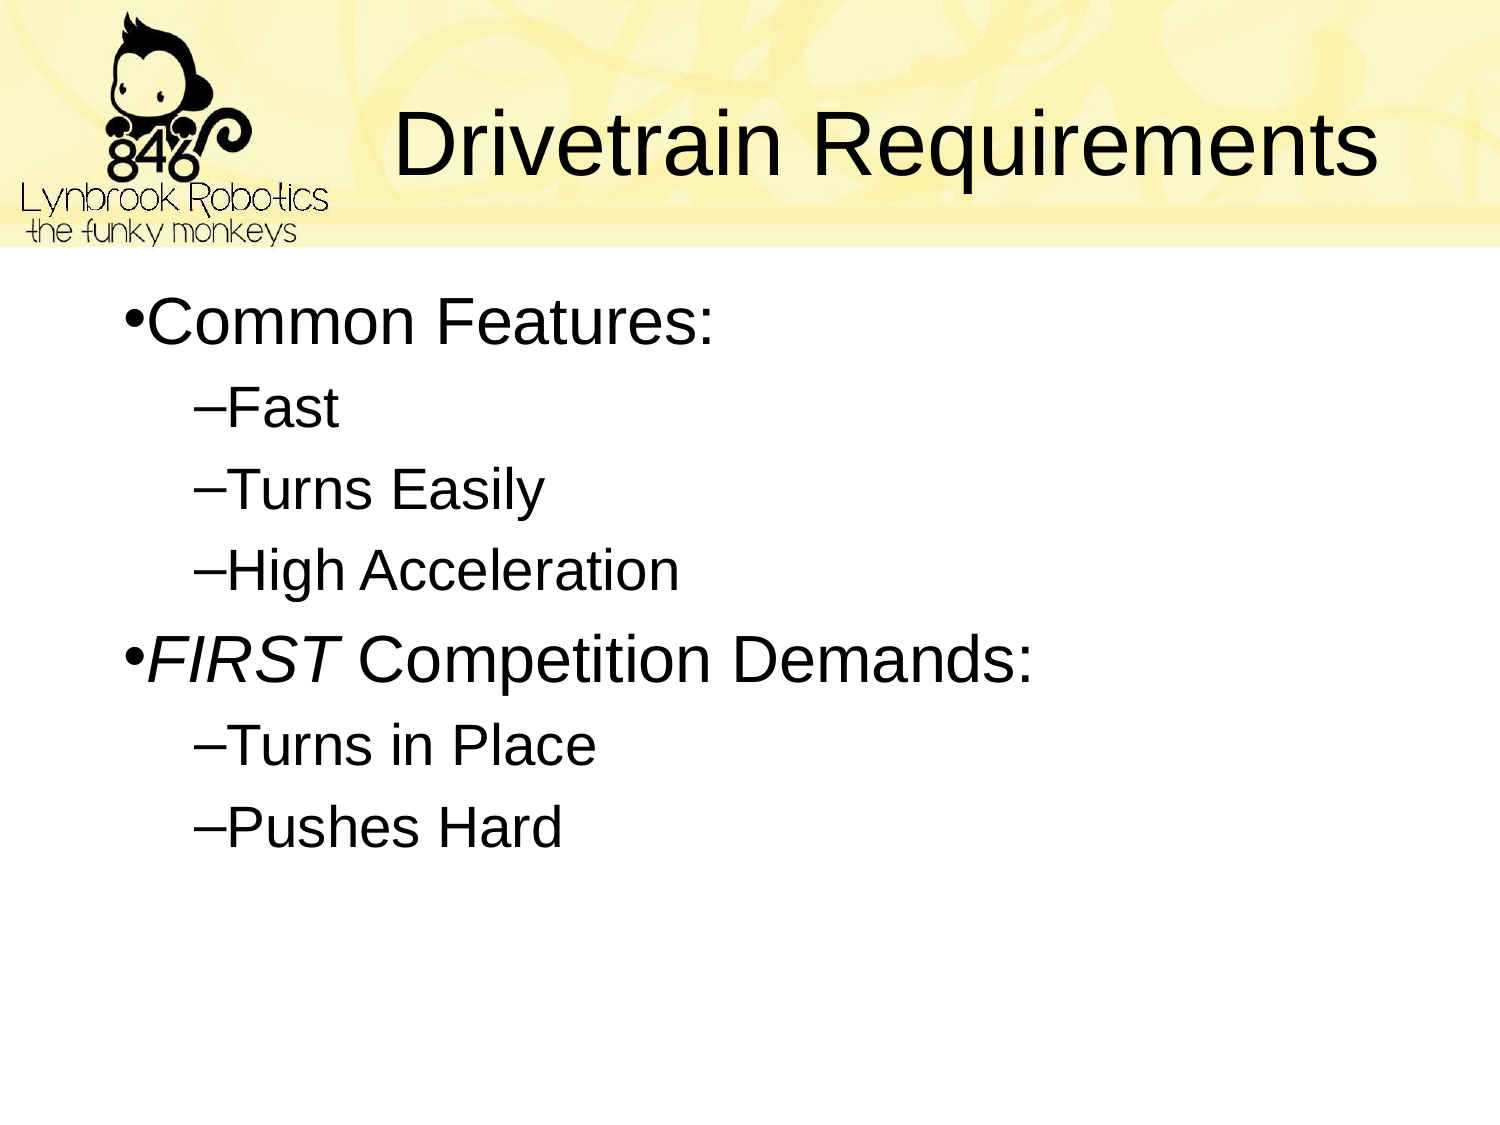

# Drivetrain Requirements
Common Features:
Fast
Turns Easily
High Acceleration
FIRST Competition Demands:
Turns in Place
Pushes Hard